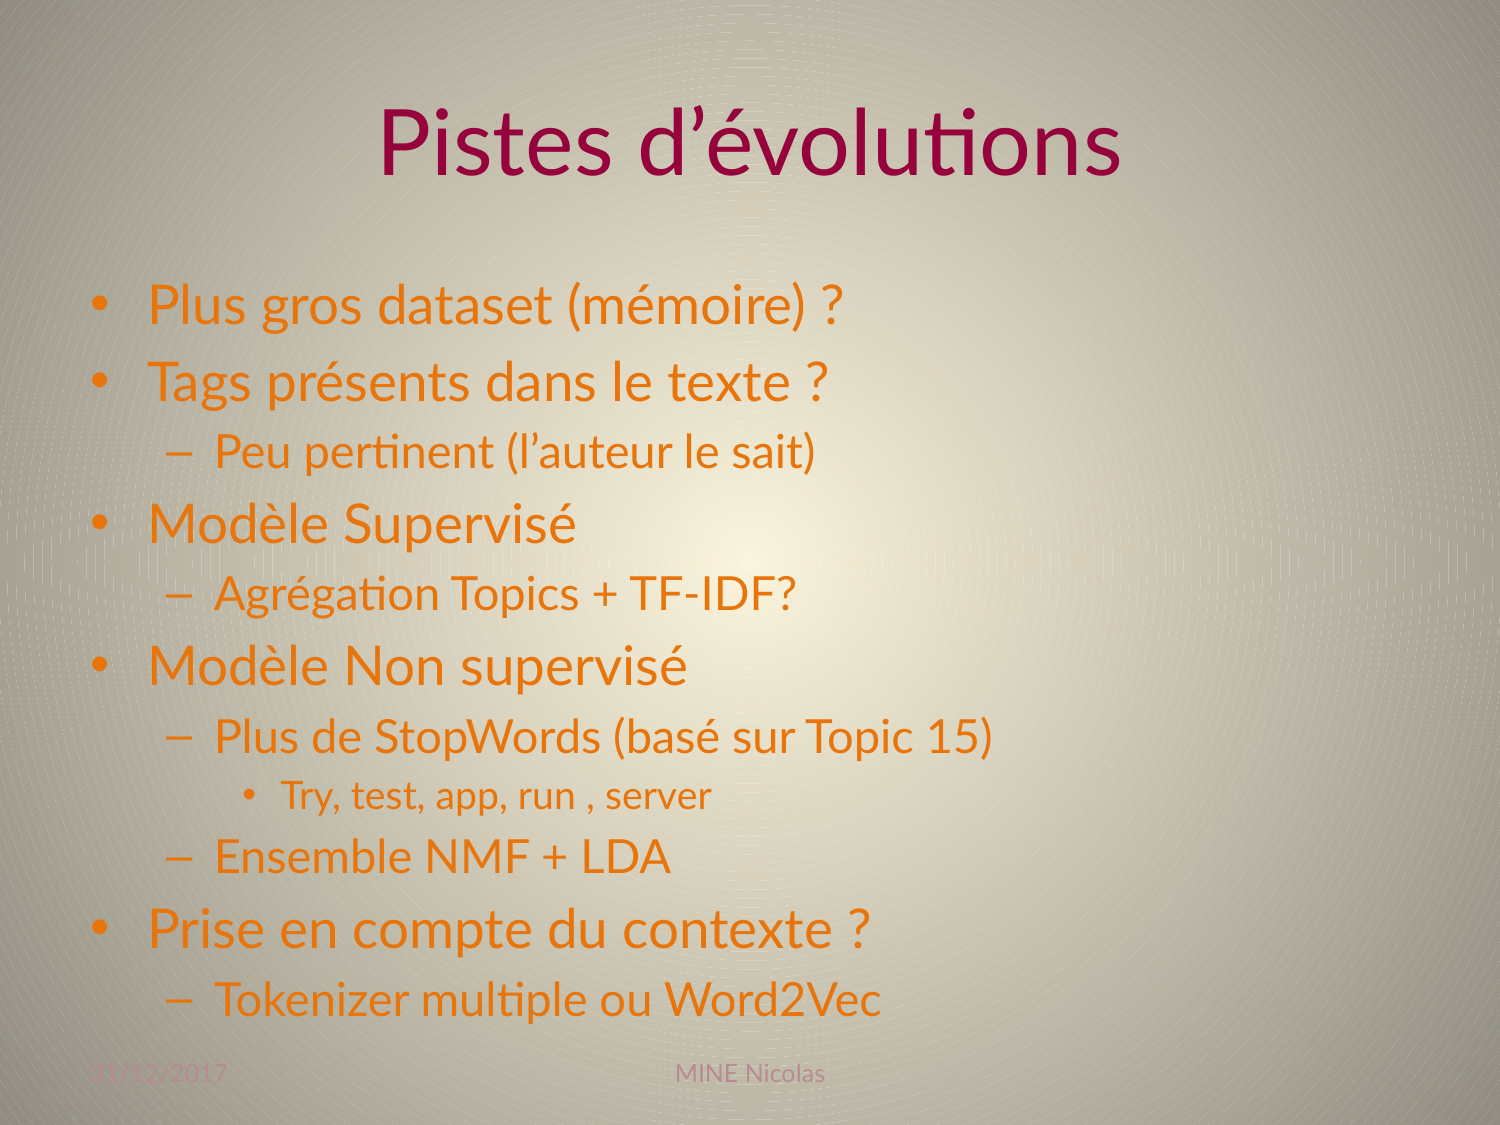

# Pistes d’évolutions
Plus gros dataset (mémoire) ?
Tags présents dans le texte ?
Peu pertinent (l’auteur le sait)
Modèle Supervisé
Agrégation Topics + TF-IDF?
Modèle Non supervisé
Plus de StopWords (basé sur Topic 15)
Try, test, app, run , server
Ensemble NMF + LDA
Prise en compte du contexte ?
Tokenizer multiple ou Word2Vec

31/12/2017
MINE Nicolas